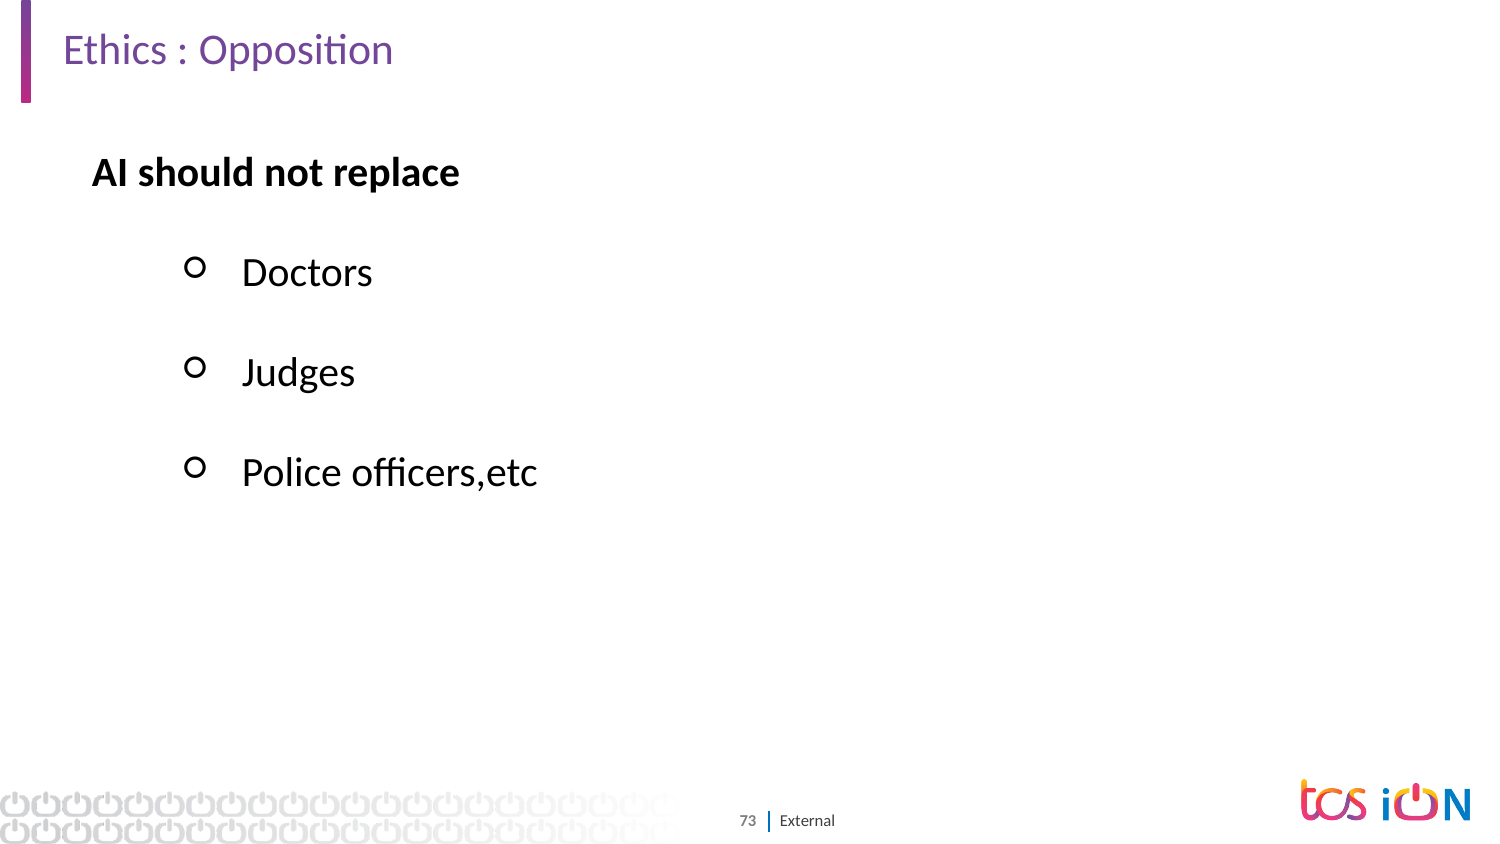

# Ethics : Opposition
AI should not replace

Doctors

Judges

Police officers,etc